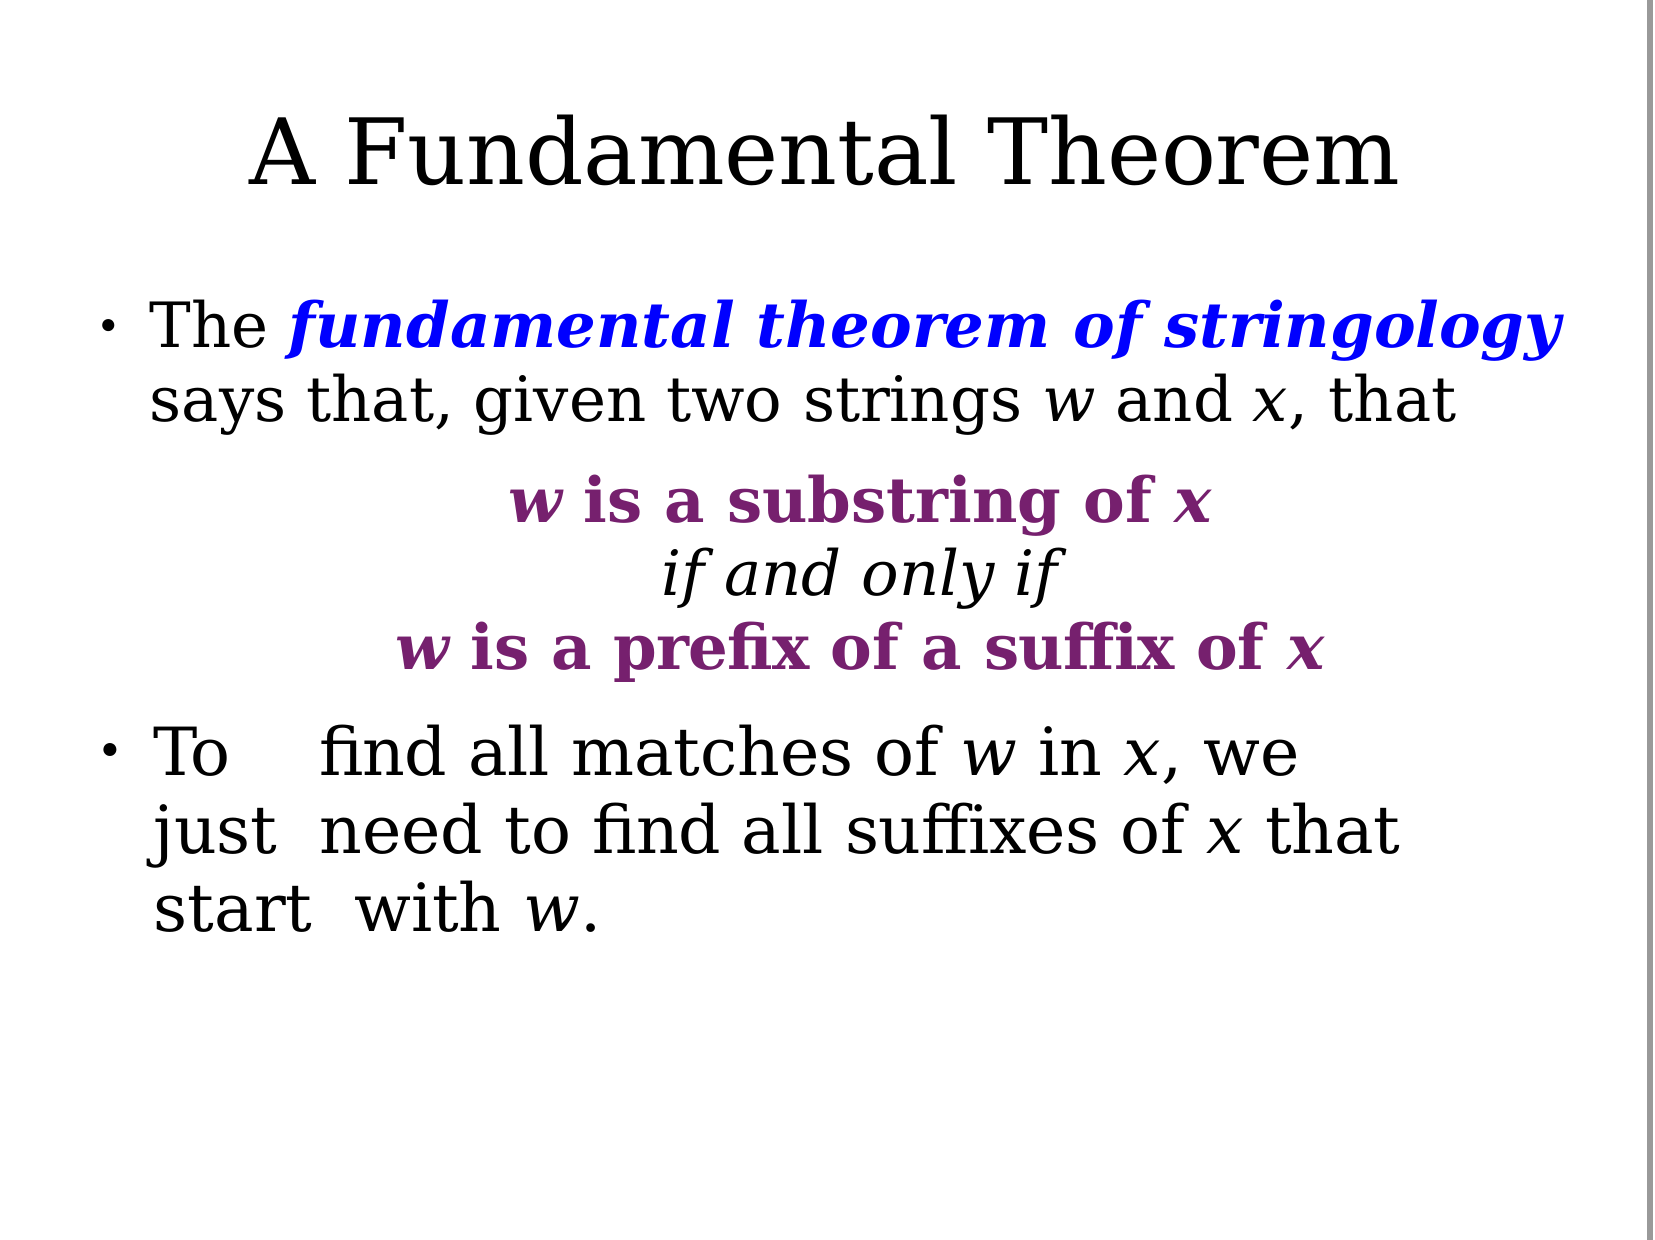

# A Fundamental Theorem
The fundamental theorem of stringology
says that, given two strings w and x, that
w is a substring of x
if and only if
w is a prefix of a suffix of x
To	find all matches of w in x, we just  need to find all suffixes of x that start  with w.
●
●